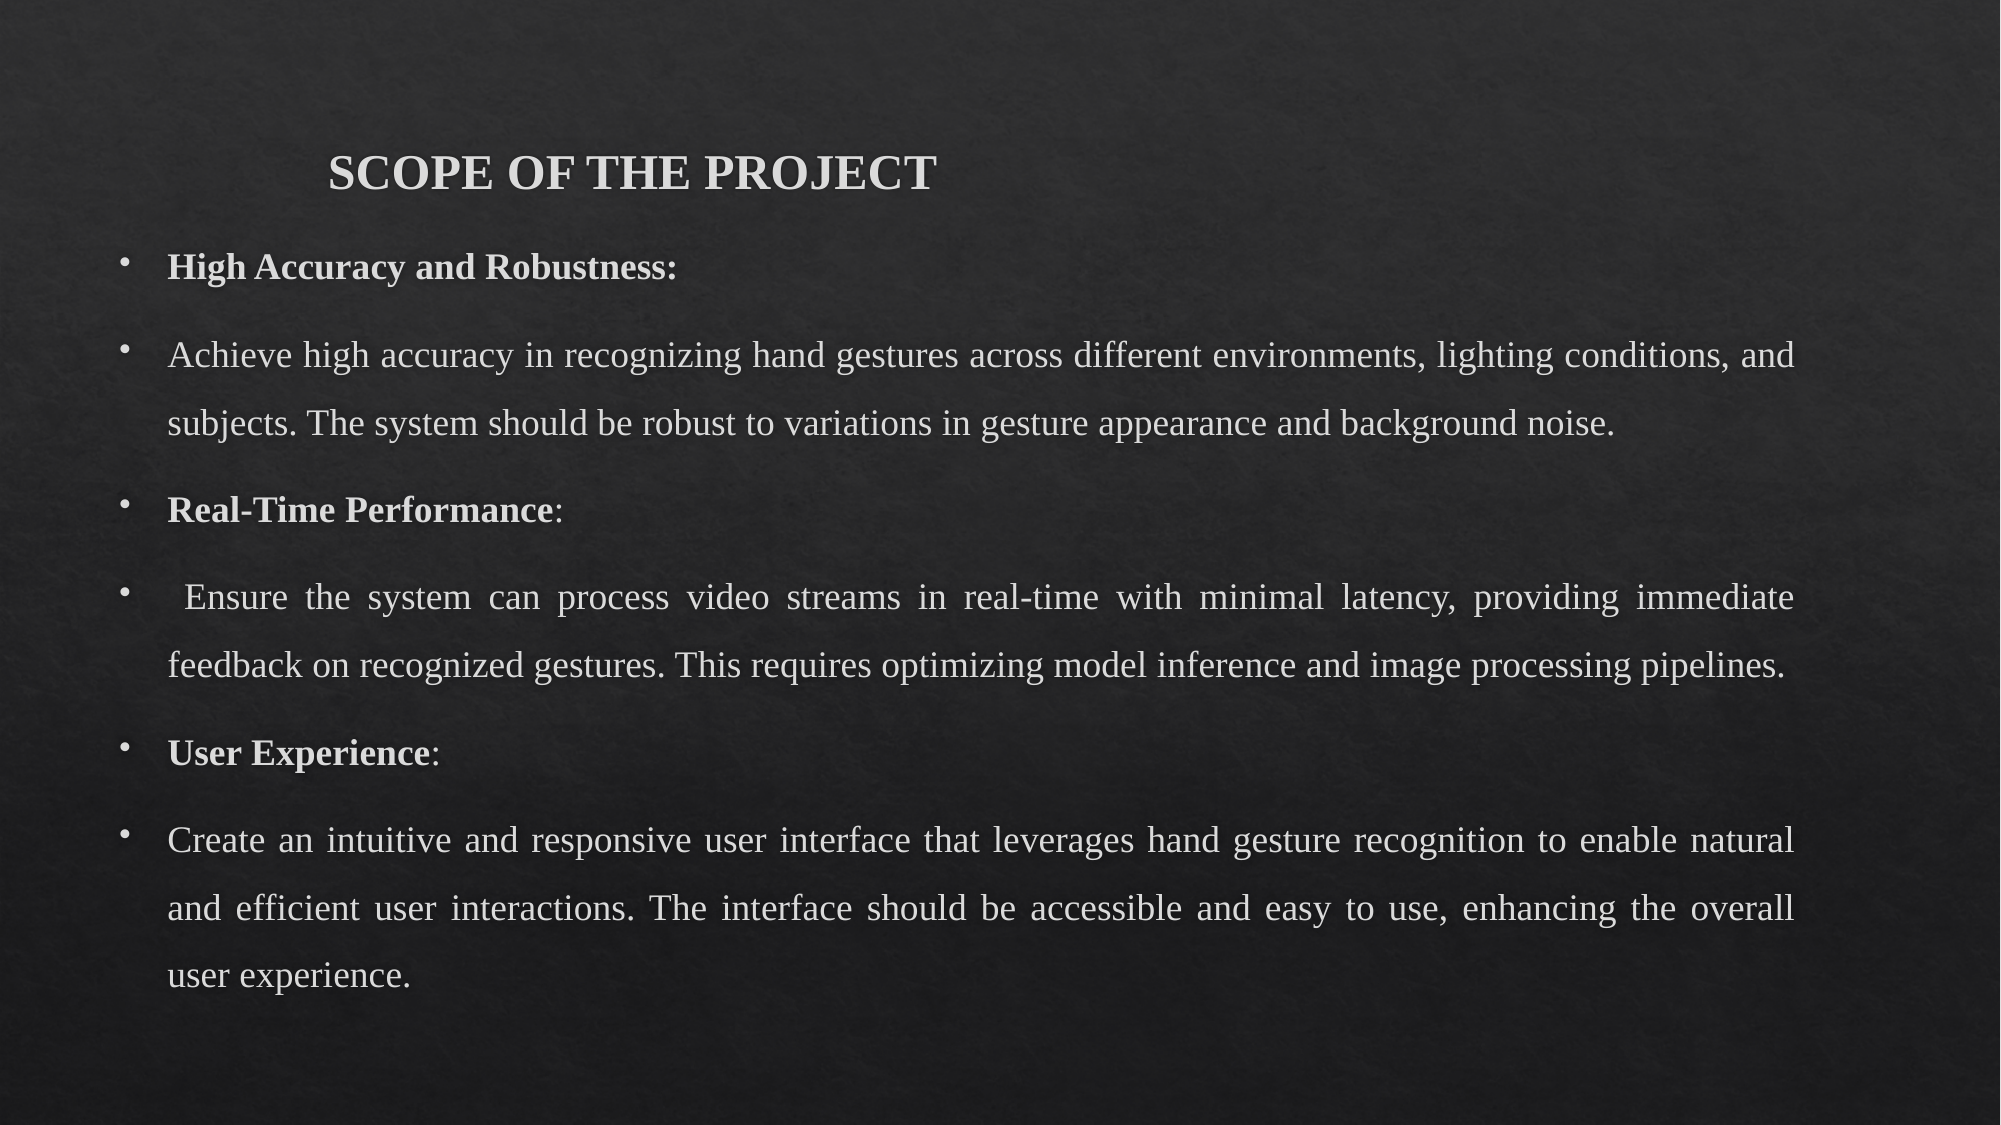

# SCOPE OF THE PROJECT
High Accuracy and Robustness:
Achieve high accuracy in recognizing hand gestures across different environments, lighting conditions, and subjects. The system should be robust to variations in gesture appearance and background noise.
Real-Time Performance:
 Ensure the system can process video streams in real-time with minimal latency, providing immediate feedback on recognized gestures. This requires optimizing model inference and image processing pipelines.
User Experience:
Create an intuitive and responsive user interface that leverages hand gesture recognition to enable natural and efficient user interactions. The interface should be accessible and easy to use, enhancing the overall user experience.